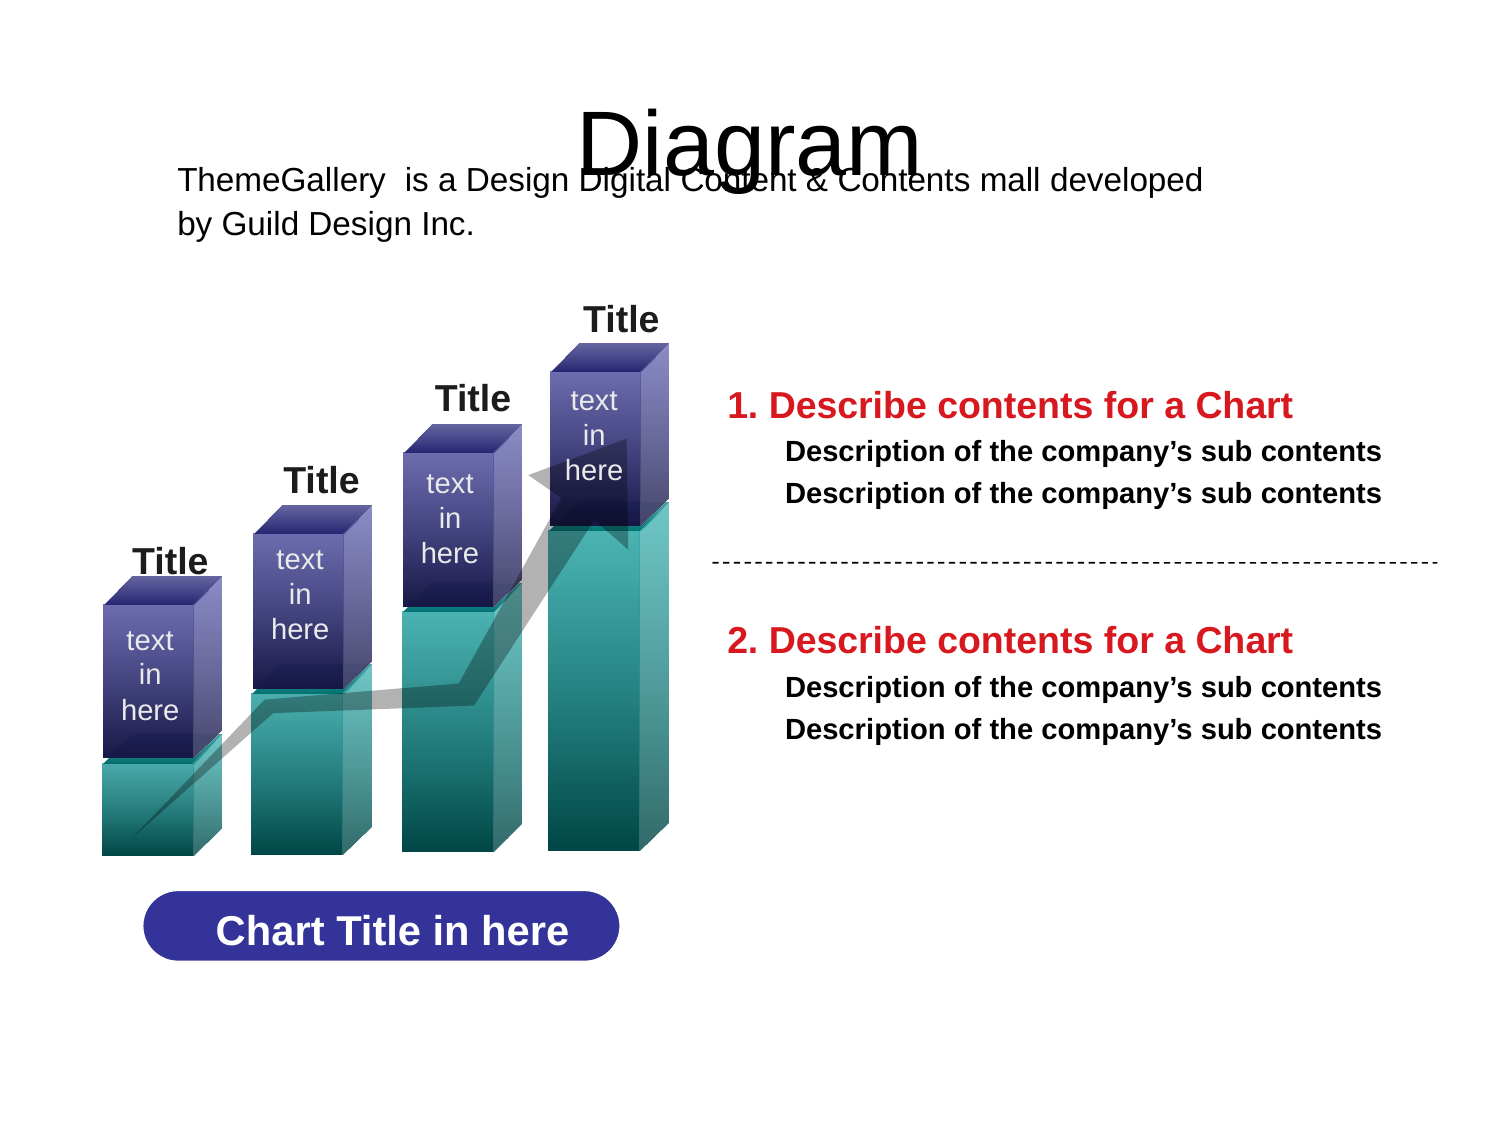

# Diagram
ThemeGallery  is a Design Digital Content & Contents mall developed by Guild Design Inc.
Title
1. Describe contents for a Chart
       Description of the company’s sub contents
       Description of the company’s sub contents
Title
text in here

Title
text in here

Title
text in here

2. Describe contents for a Chart
       Description of the company’s sub contents
       Description of the company’s sub contents

text in here

Chart Title in here